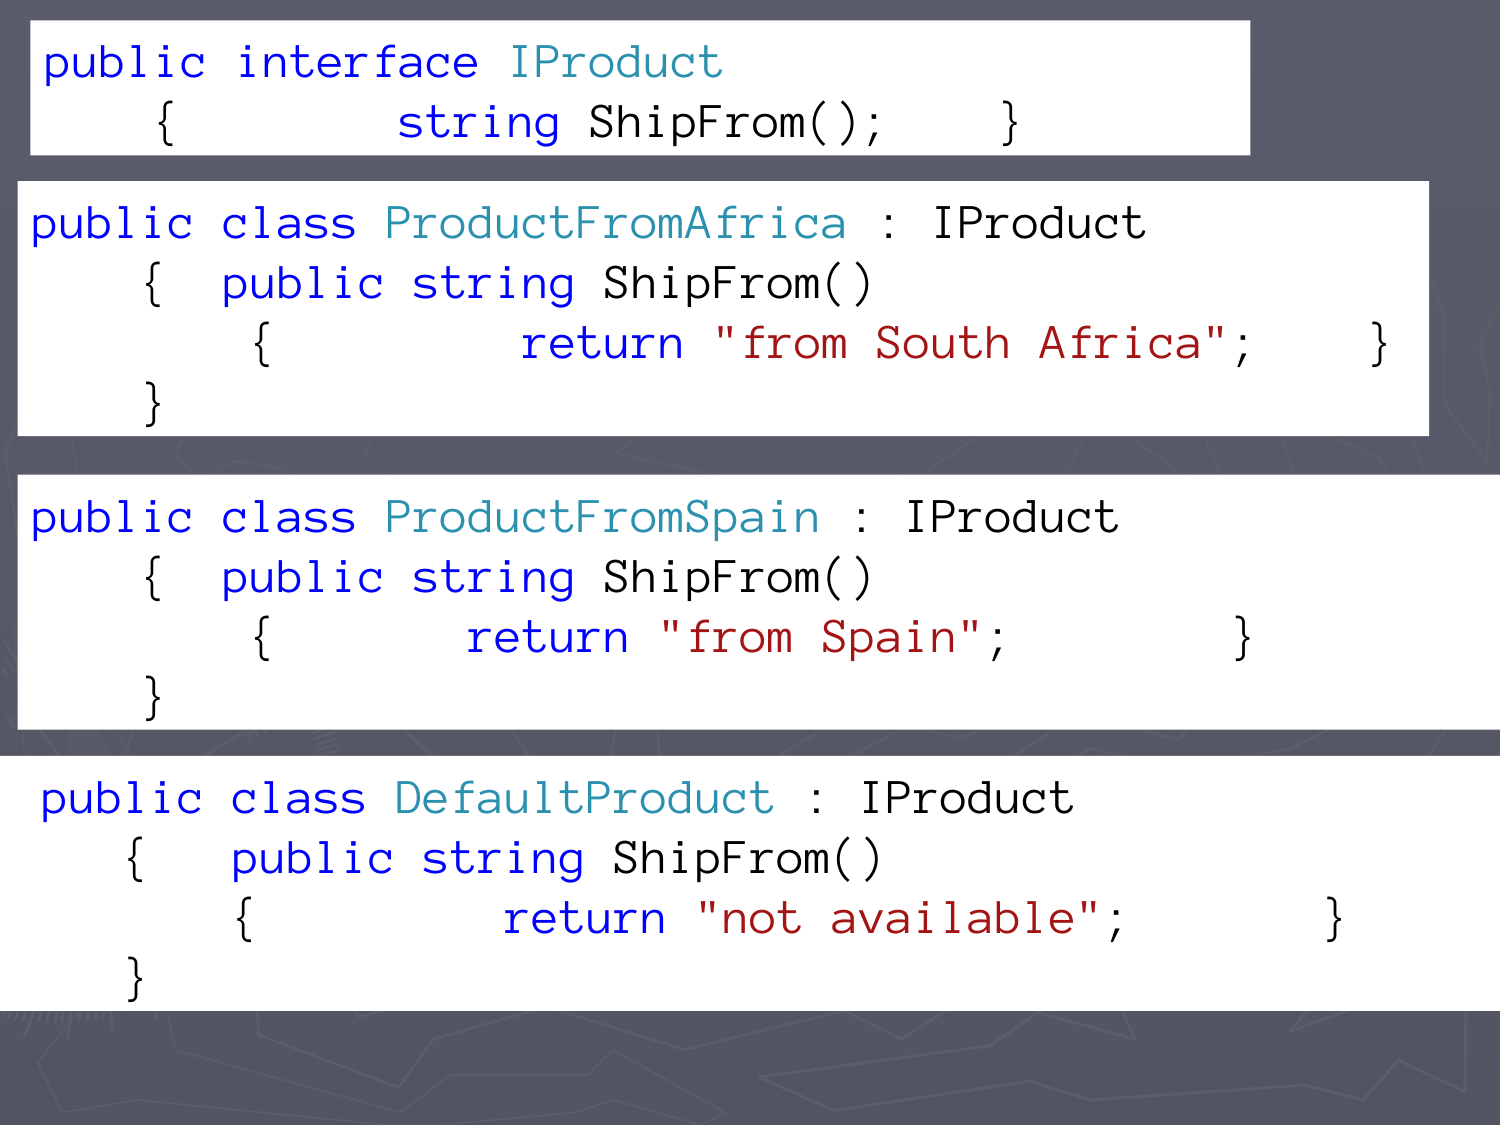

public interface IProduct
    {        string ShipFrom();    }
#
public class ProductFromAfrica : IProduct
    {  public string ShipFrom()
        {         return "from South Africa";    }
    }

public class ProductFromSpain : IProduct
    {  public string ShipFrom()
        {       return "from Spain";        }
    }
 public class DefaultProduct : IProduct
    {   public string ShipFrom()
        {         return "not available";       }
    }